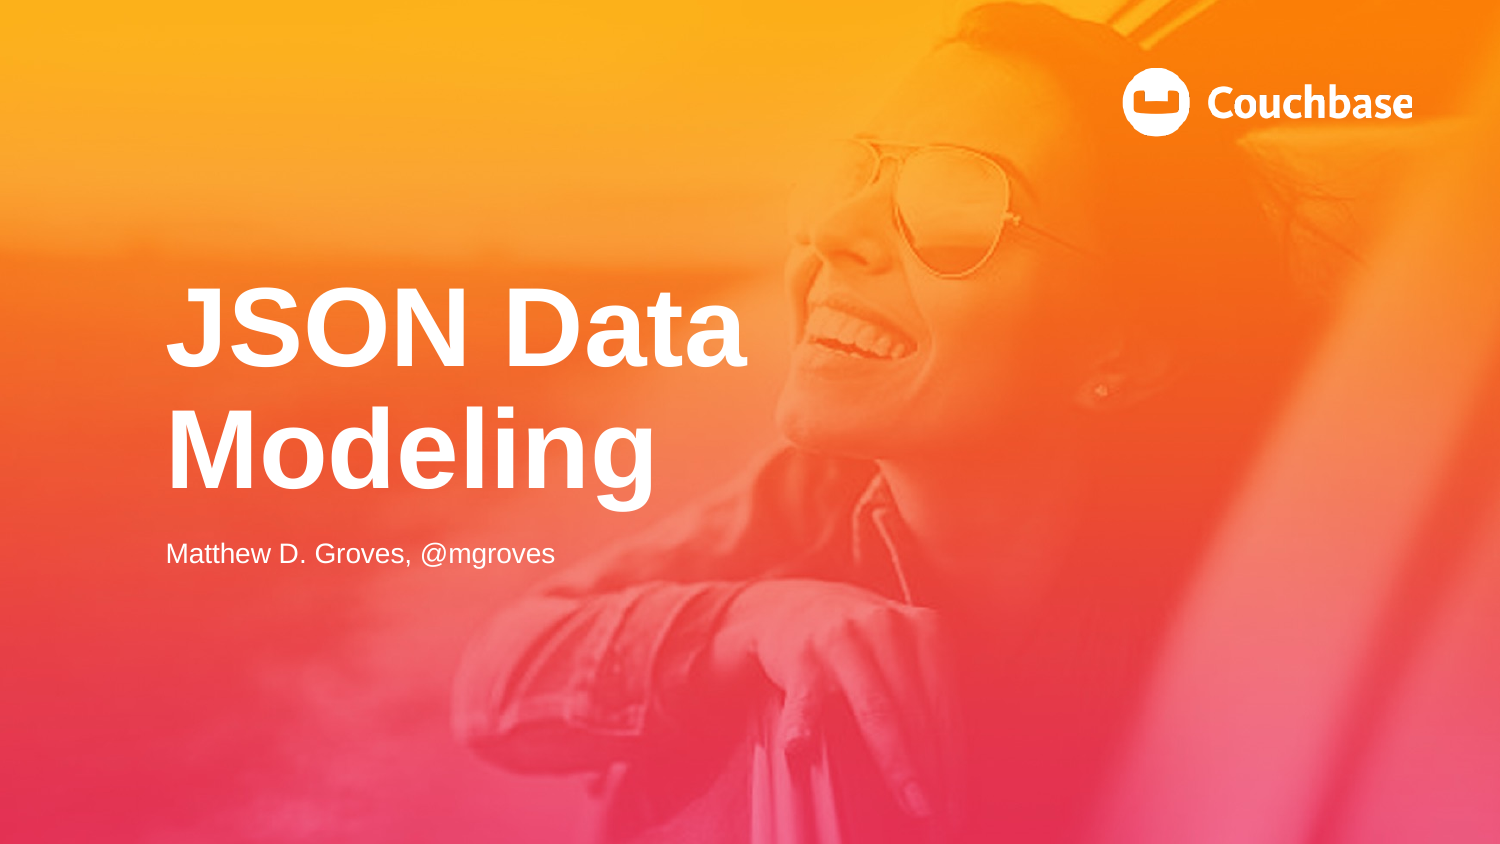

# JSON Data Modeling
Matthew D. Groves, @mgroves